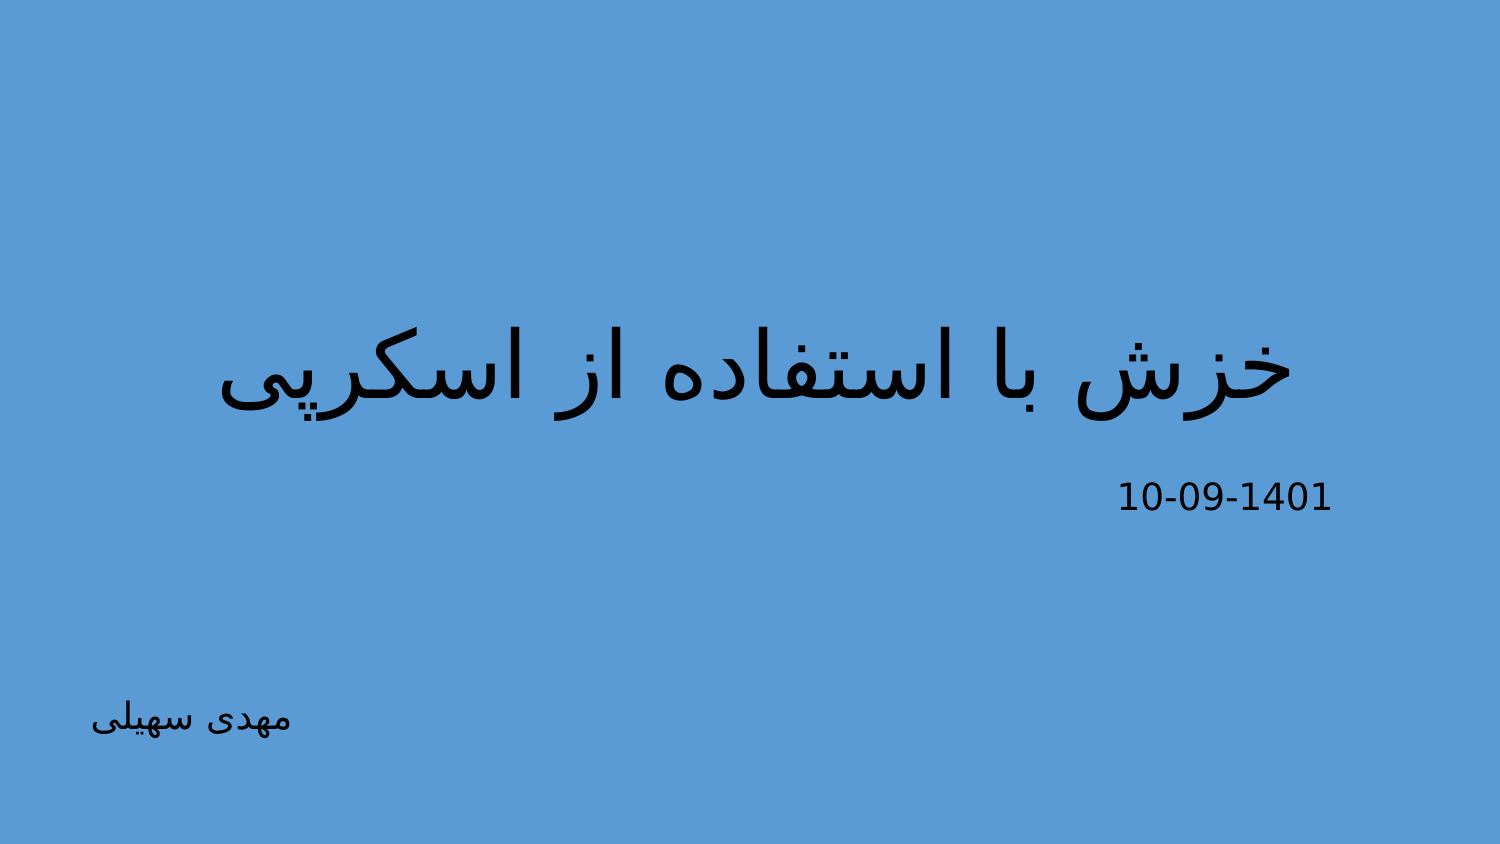

# خزش با استفاده از اسکرپی
10-09-1401
مهدی سهیلی